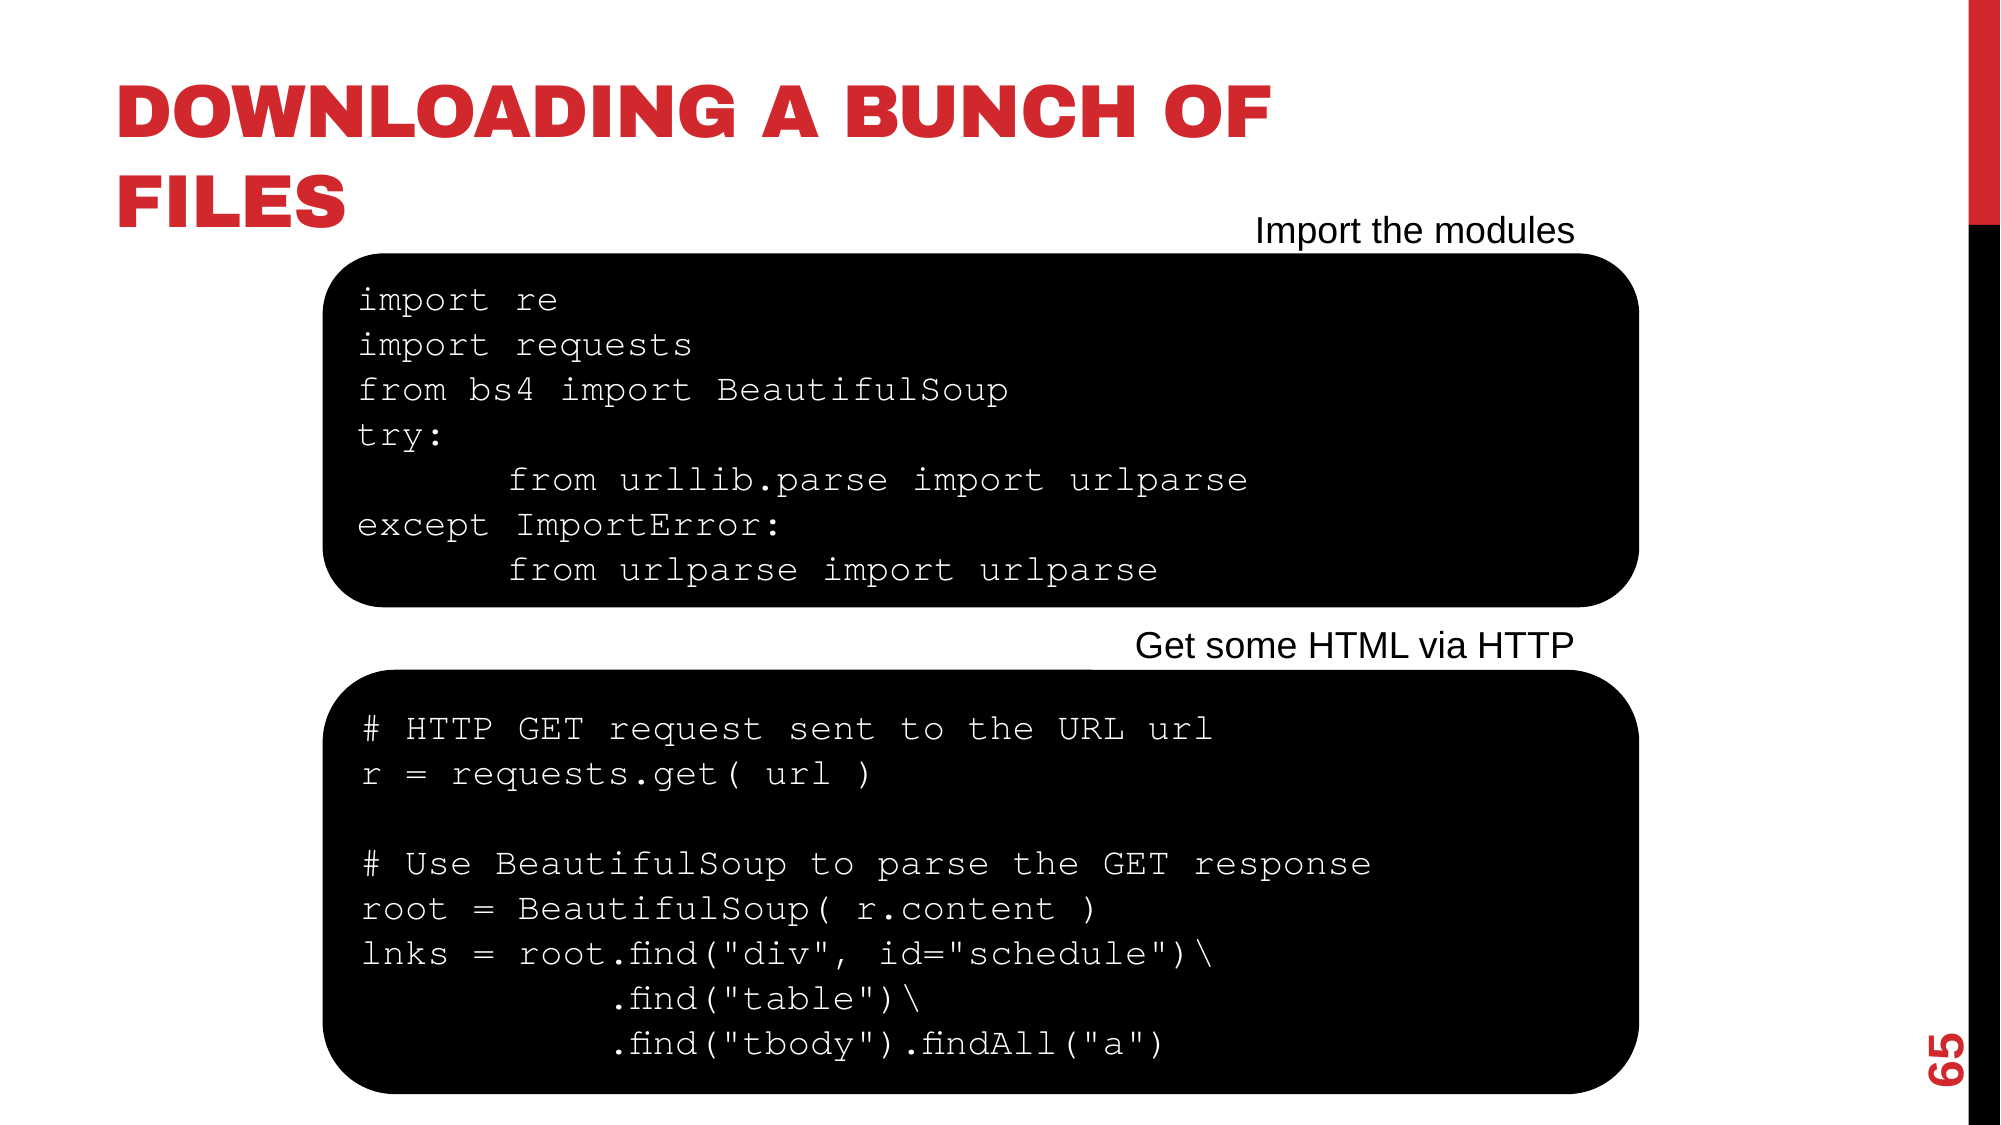

# Downloading a bunch of files
Import the modules
import re
import requests
from bs4 import BeautifulSoup
try:
	from urllib.parse import urlparse
except ImportError:
	from urlparse import urlparse
Get some HTML via HTTP
# HTTP GET request sent to the URL url
r = requests.get( url )

# Use BeautifulSoup to parse the GET response
root = BeautifulSoup( r.content )
lnks = root.find("div", id="schedule")\
           .find("table")\
           .find("tbody").findAll("a")
65